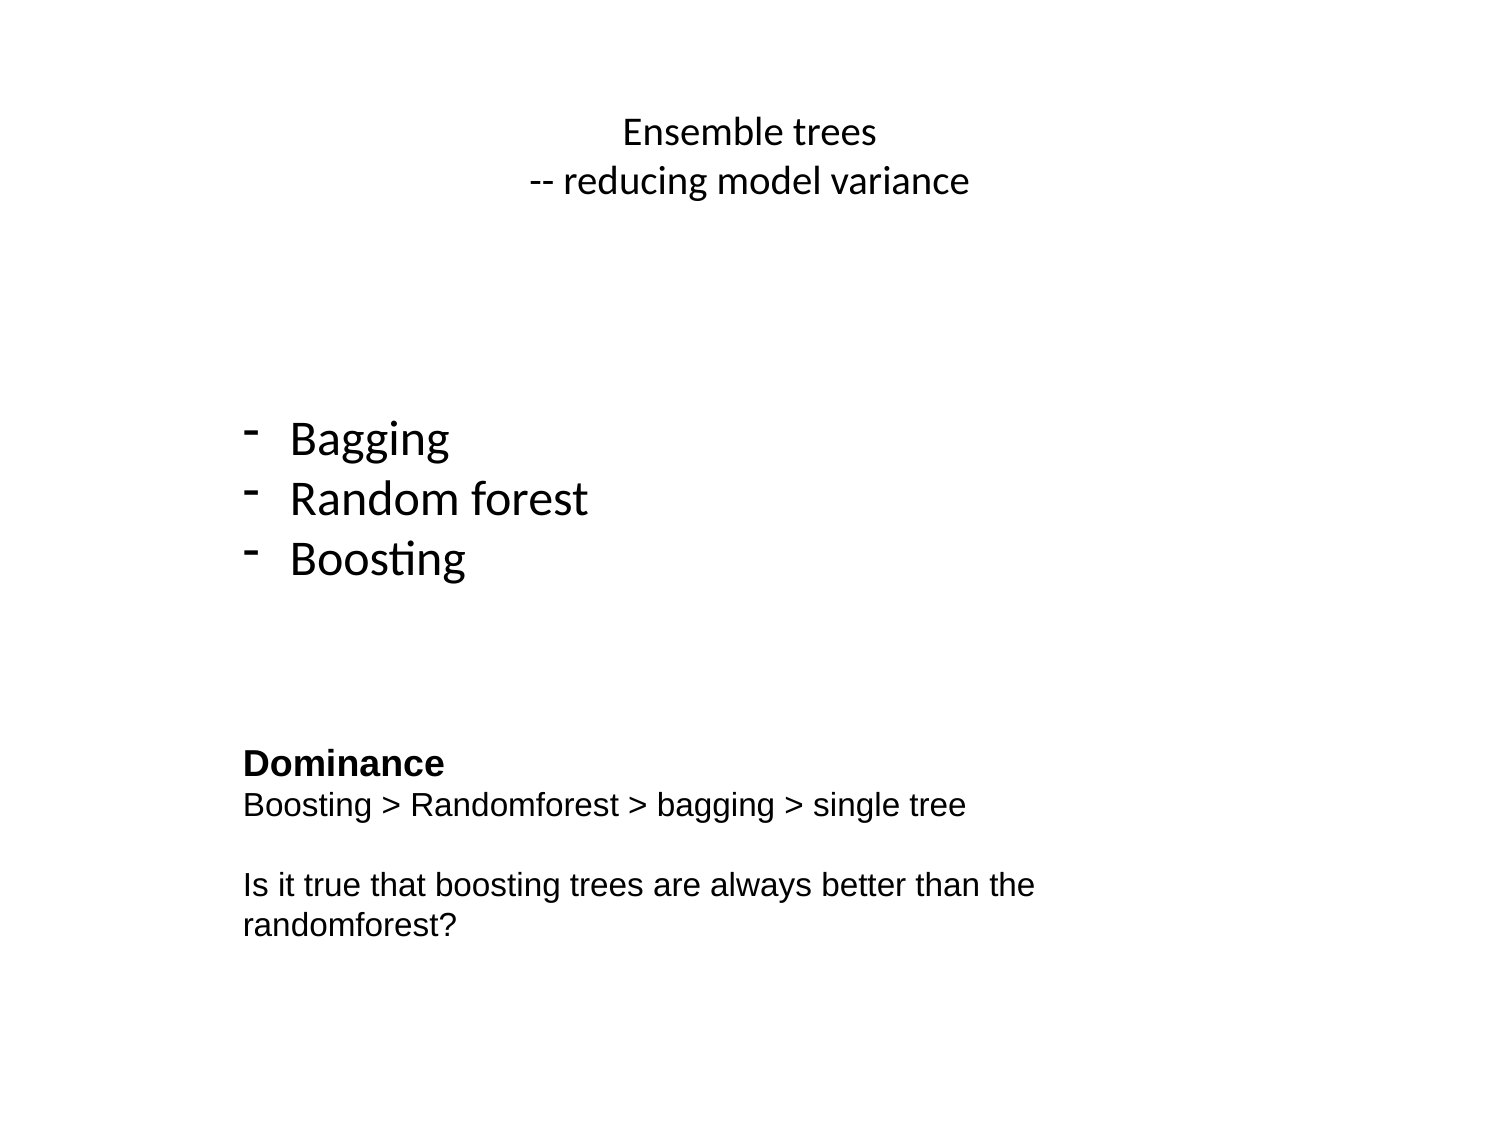

# Ensemble trees -- reducing model variance

Bagging
Random forest
Boosting

Dominance
Boosting > Randomforest > bagging > single tree

Is it true that boosting trees are always better than the randomforest?